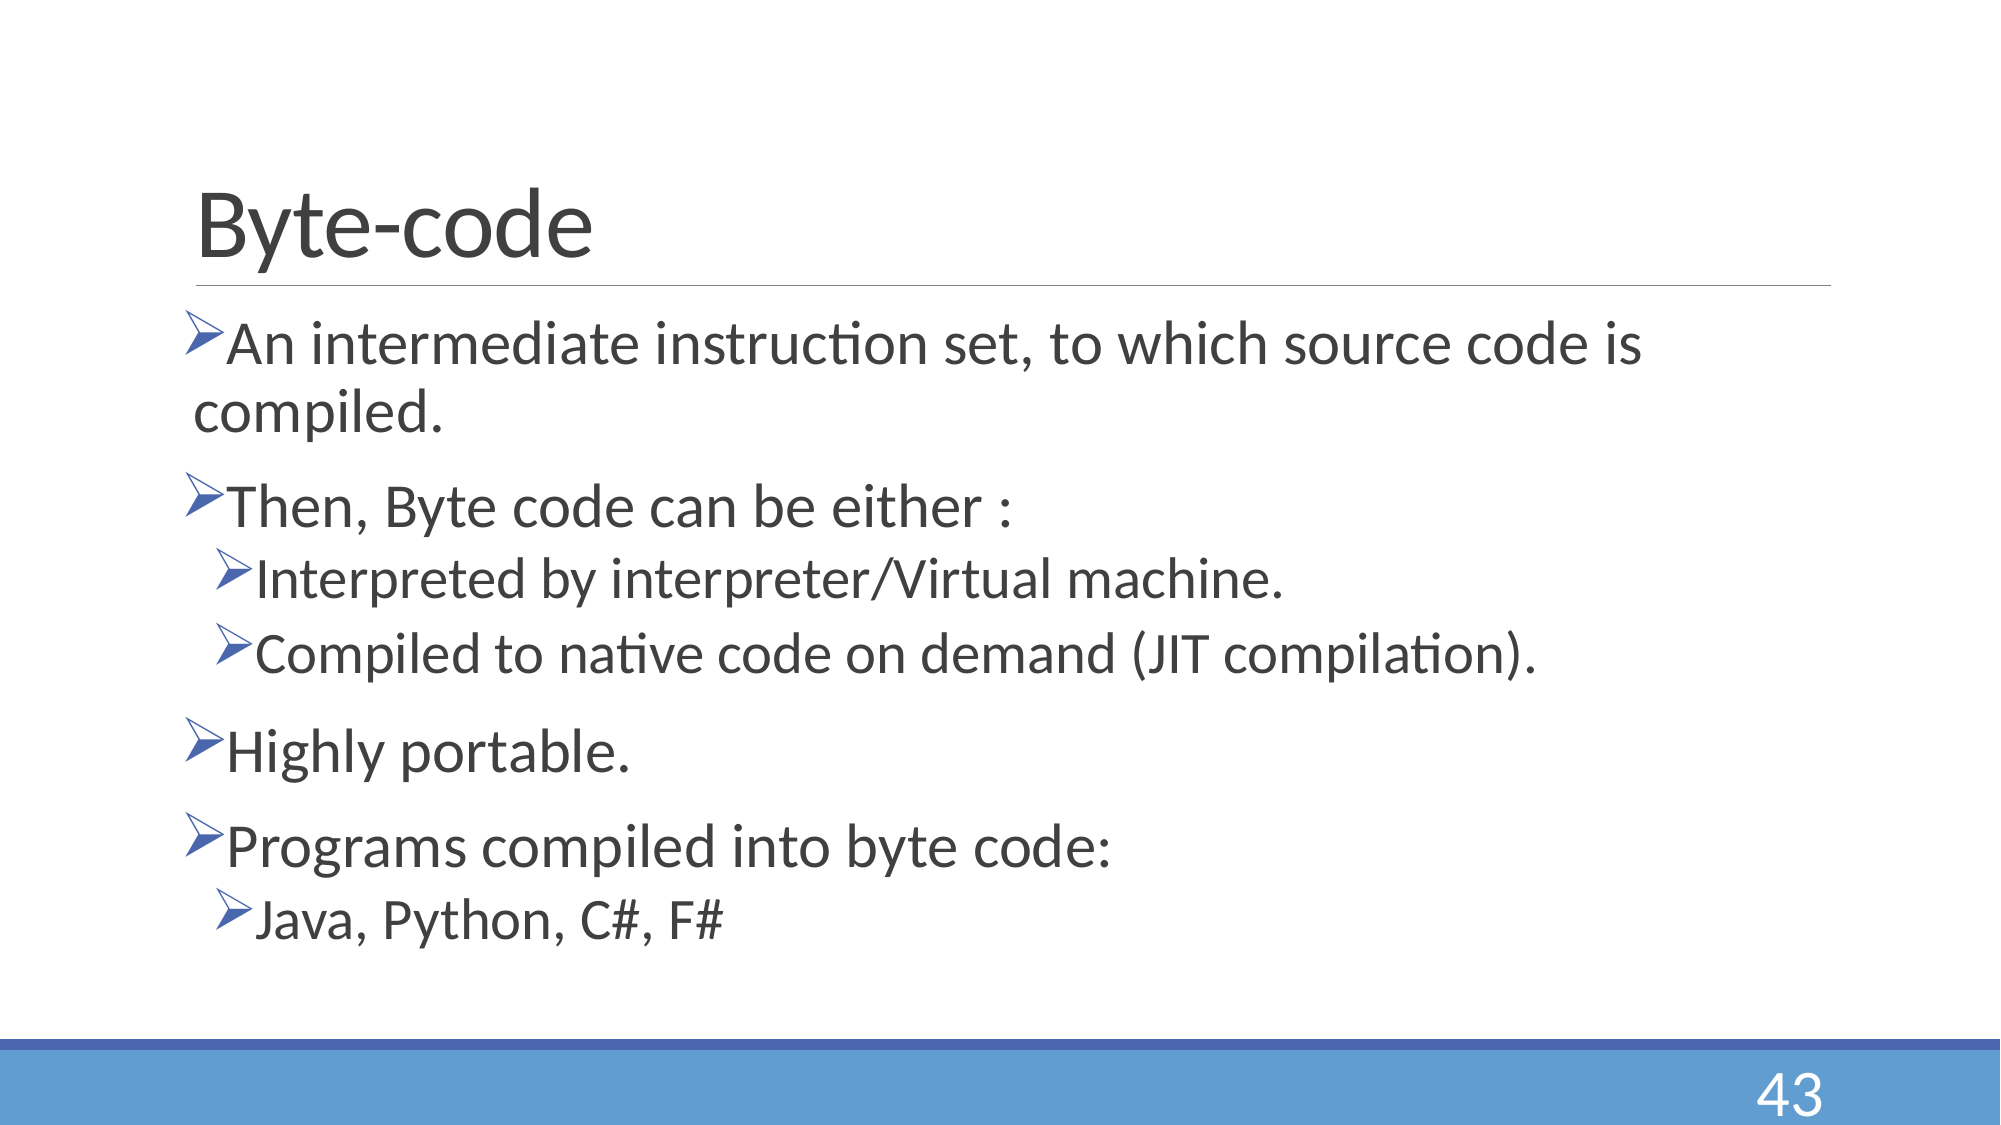

# Byte-code
An intermediate instruction set, to which source code is compiled.
Then, Byte code can be either :
Interpreted by interpreter/Virtual machine.
Compiled to native code on demand (JIT compilation).
Highly portable.
Programs compiled into byte code:
Java, Python, C#, F#

43